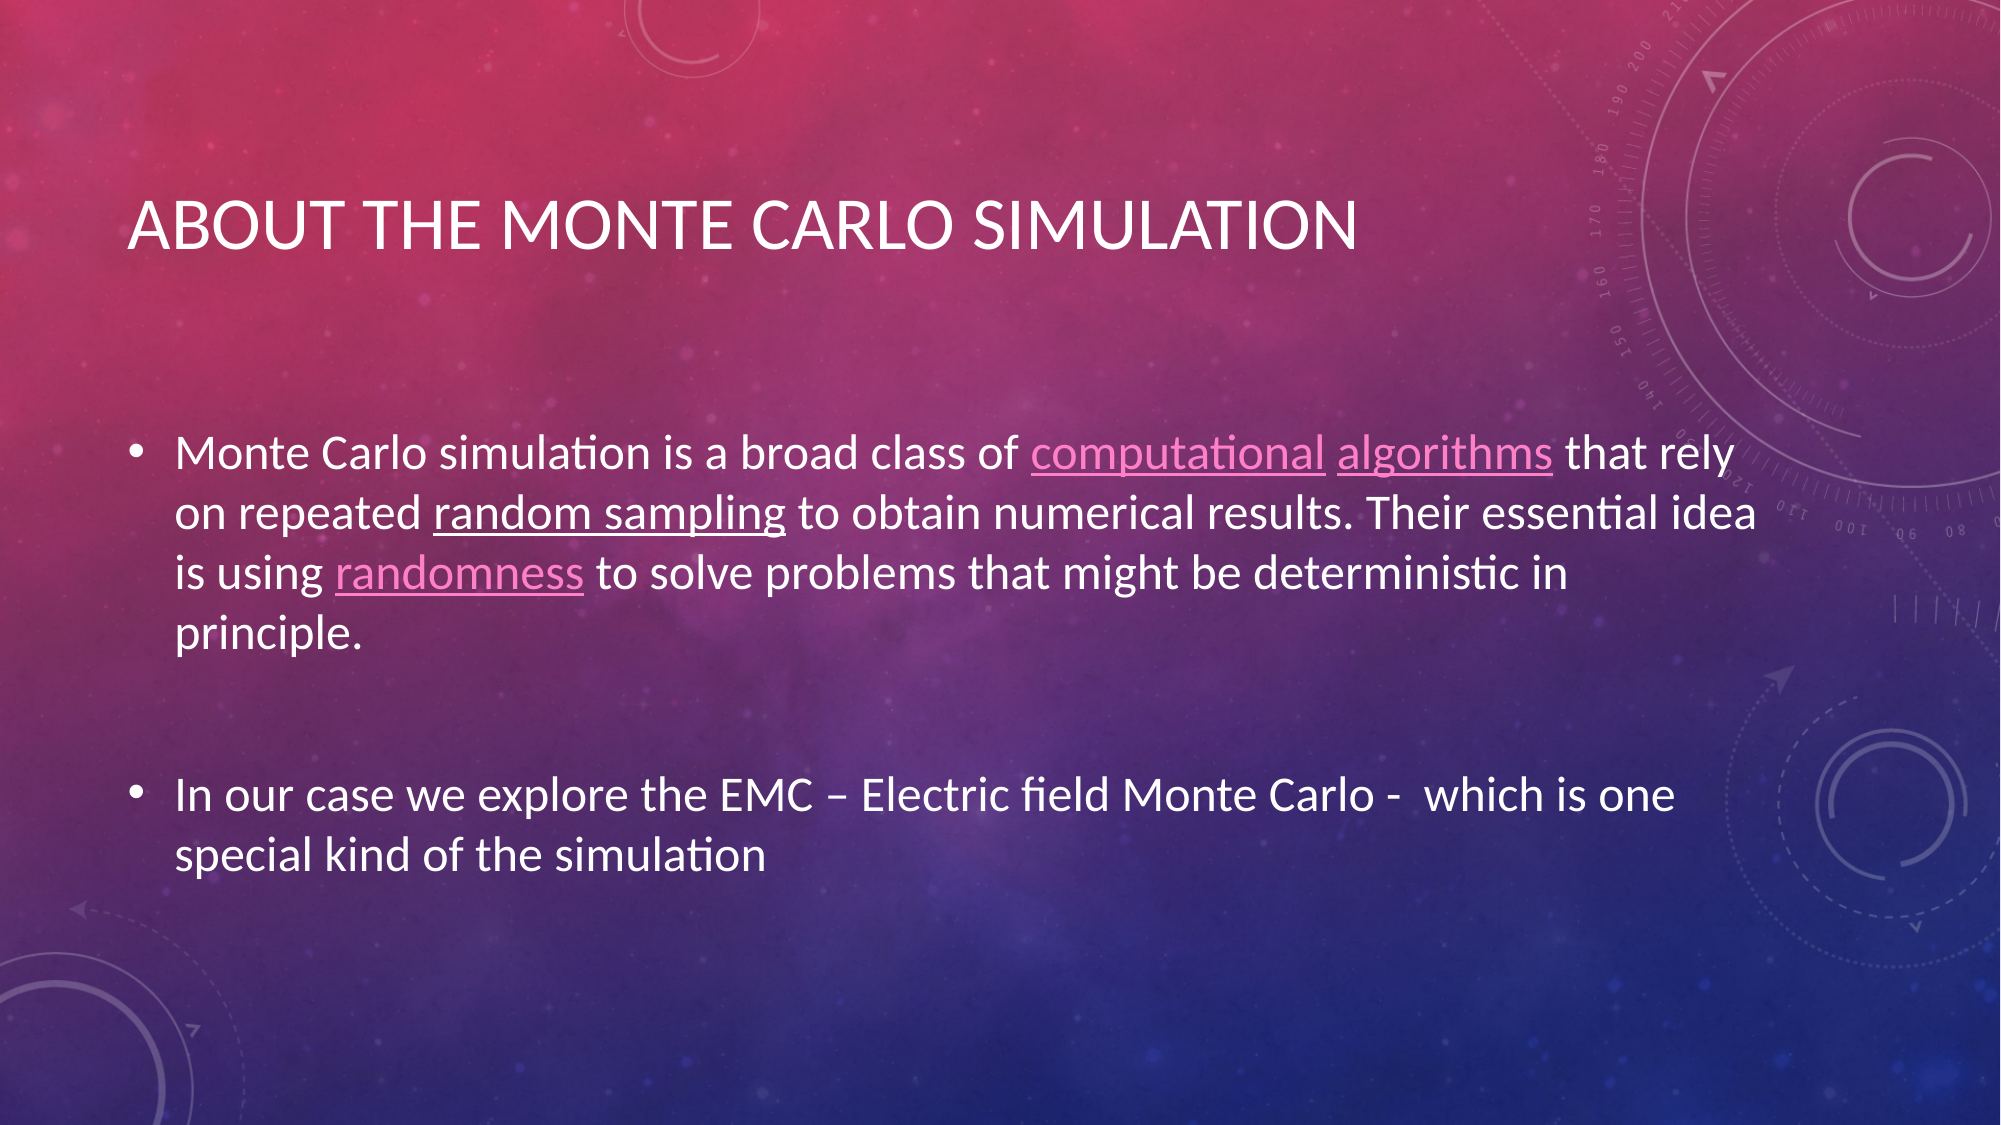

# About the Monte Carlo Simulation
Monte Carlo simulation is a broad class of computational algorithms that rely on repeated random sampling to obtain numerical results. Their essential idea is using randomness to solve problems that might be deterministic in principle.

In our case we explore the EMC – Electric field Monte Carlo -  which is one special kind of the simulation